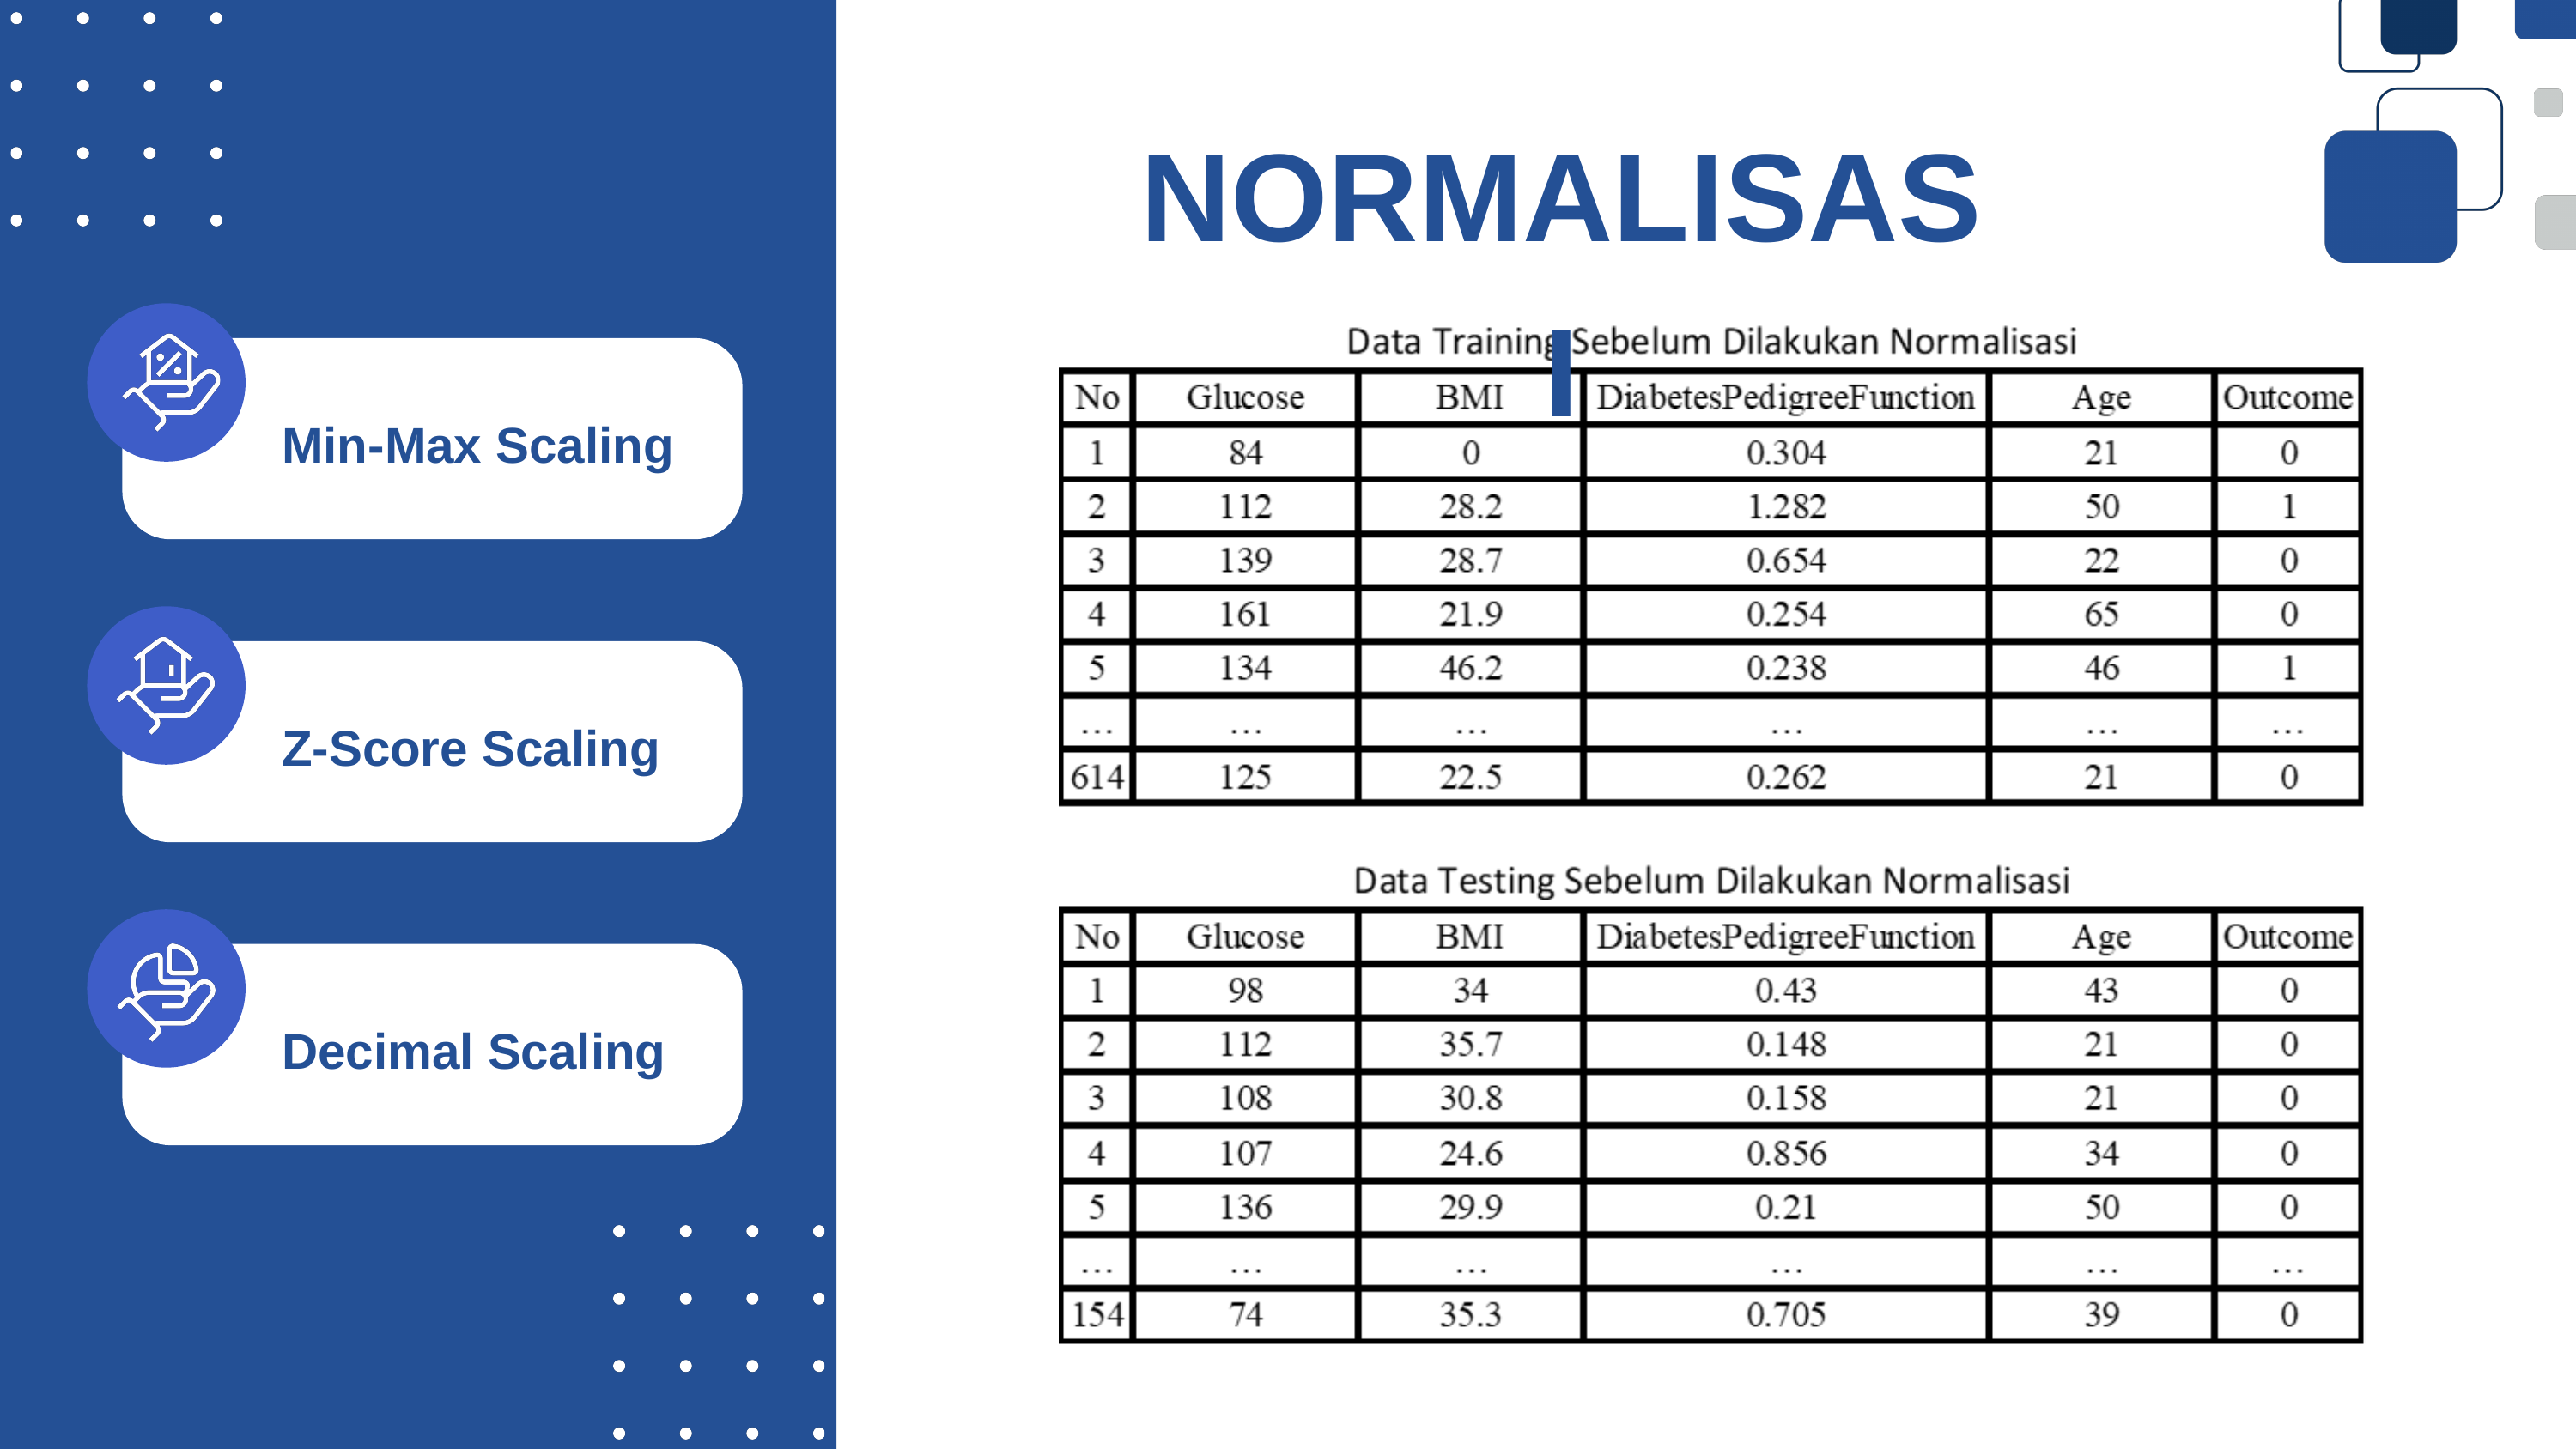

NORMALISASI

Min-Max Scaling

Z-Score Scaling

Decimal Scaling